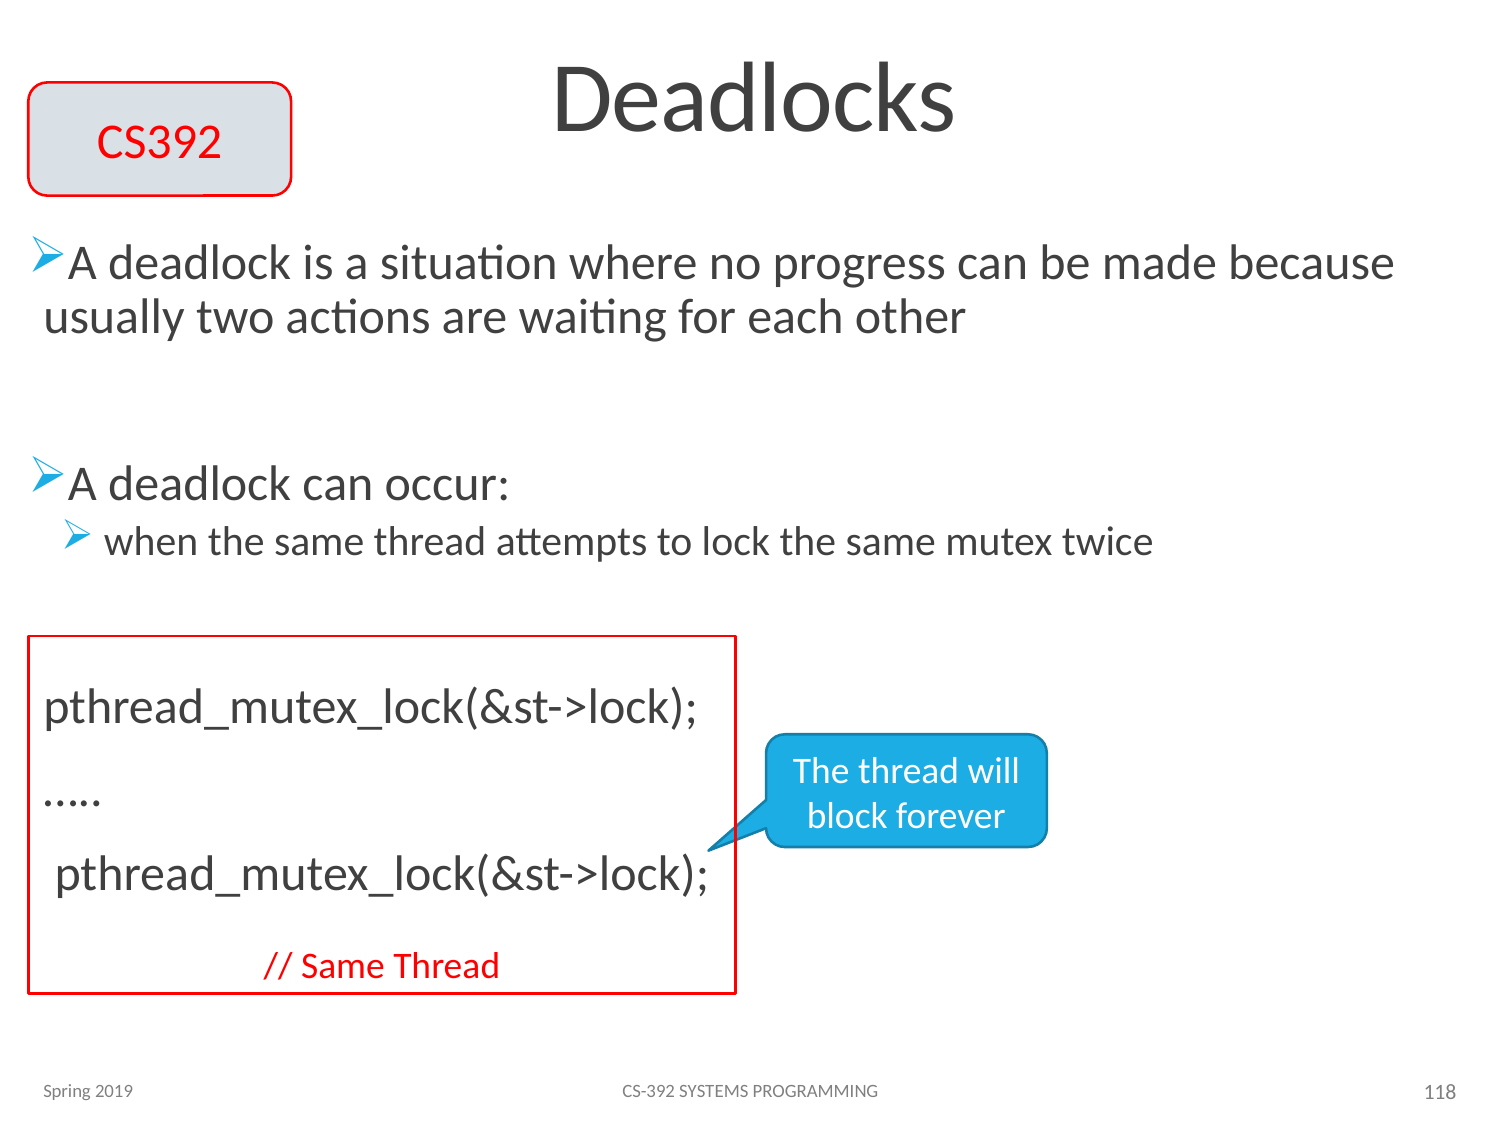

# Deadlocks
CS392
A deadlock is a situation where no progress can be made because usually two actions are waiting for each other

A deadlock can occur:
 when the same thread attempts to lock the same mutex twice

pthread_mutex_lock(&st->lock);
…..
 pthread_mutex_lock(&st->lock);

// Same Thread
The thread will block forever
Spring 2019
CS-392 Systems Programming
118